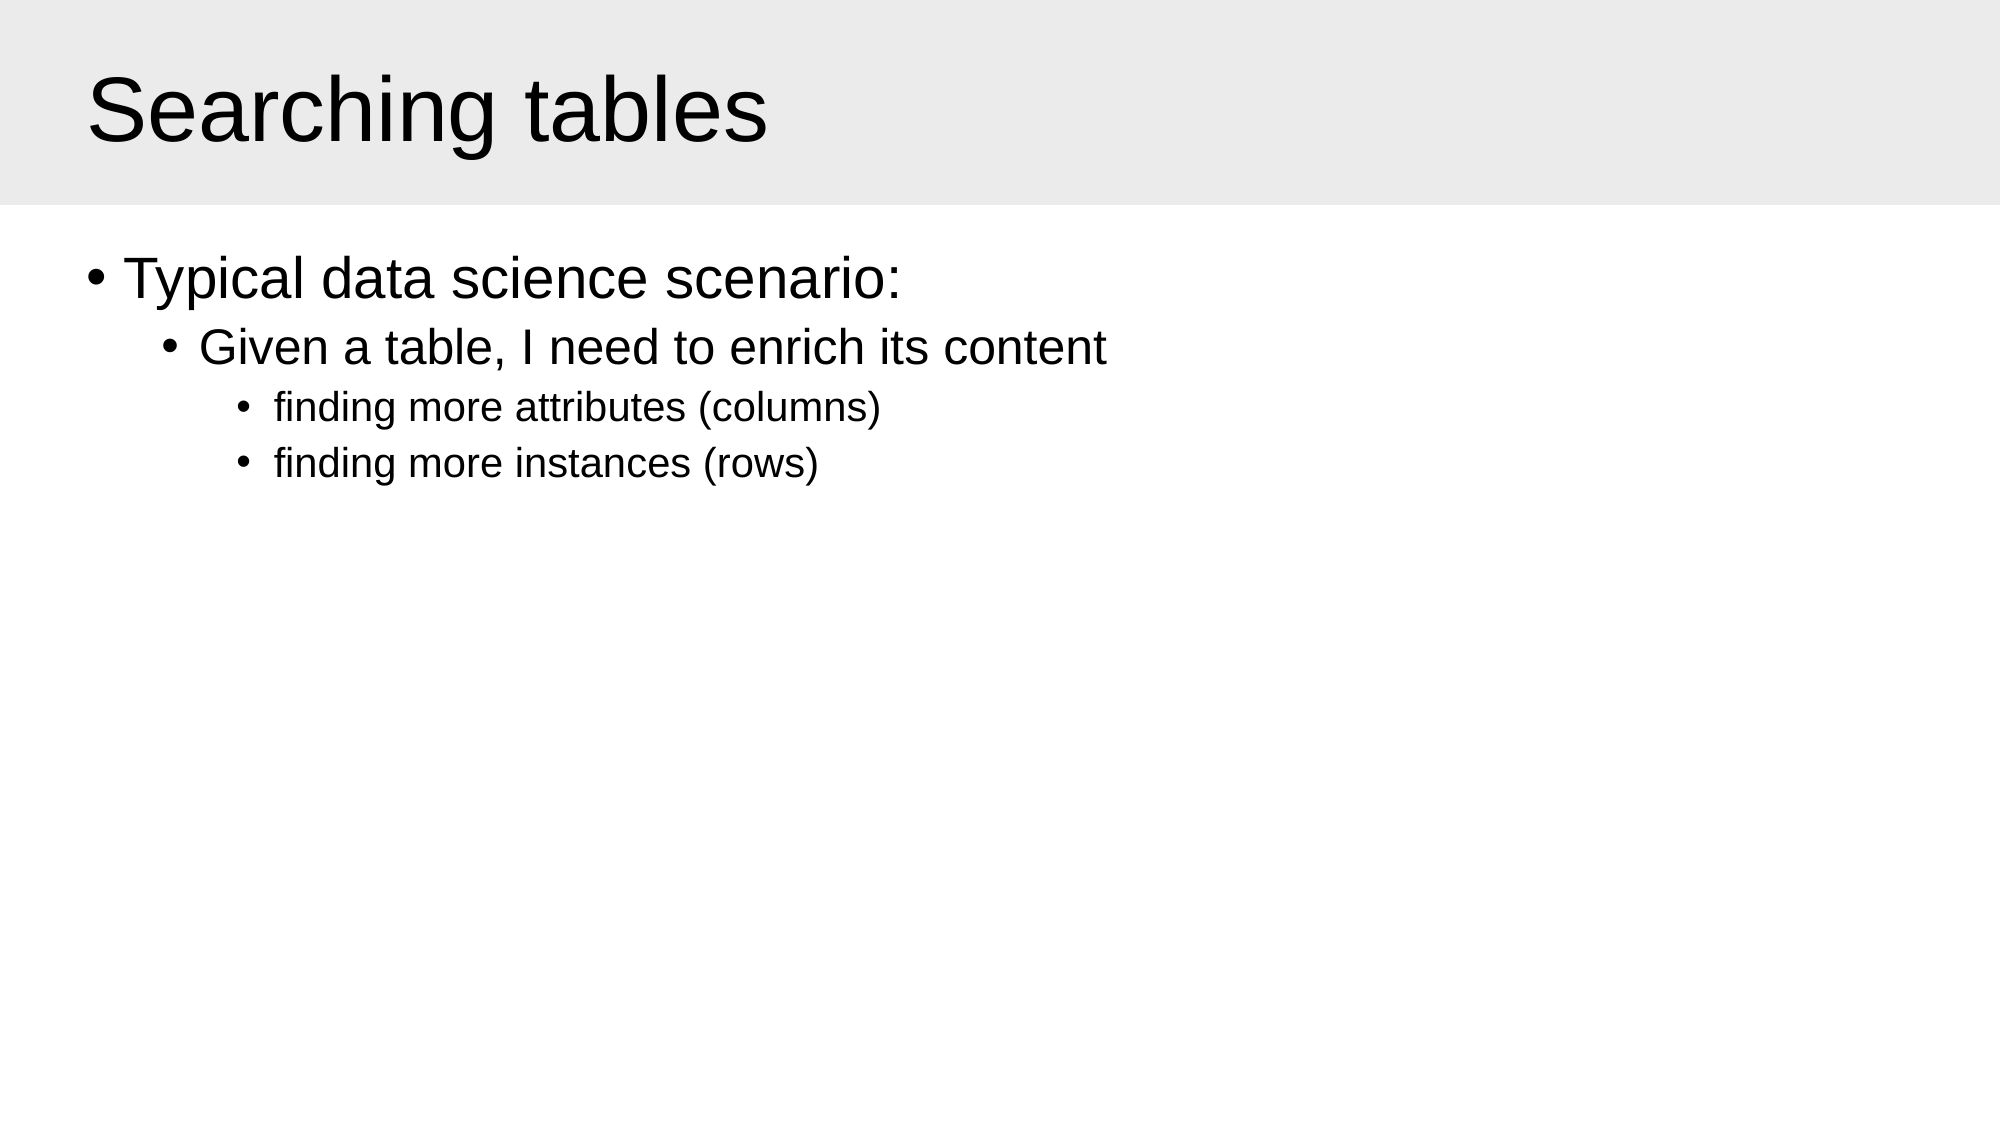

# Searching tables
Typical data science scenario:
Given a table, I need to enrich its content
finding more attributes (columns)
finding more instances (rows)